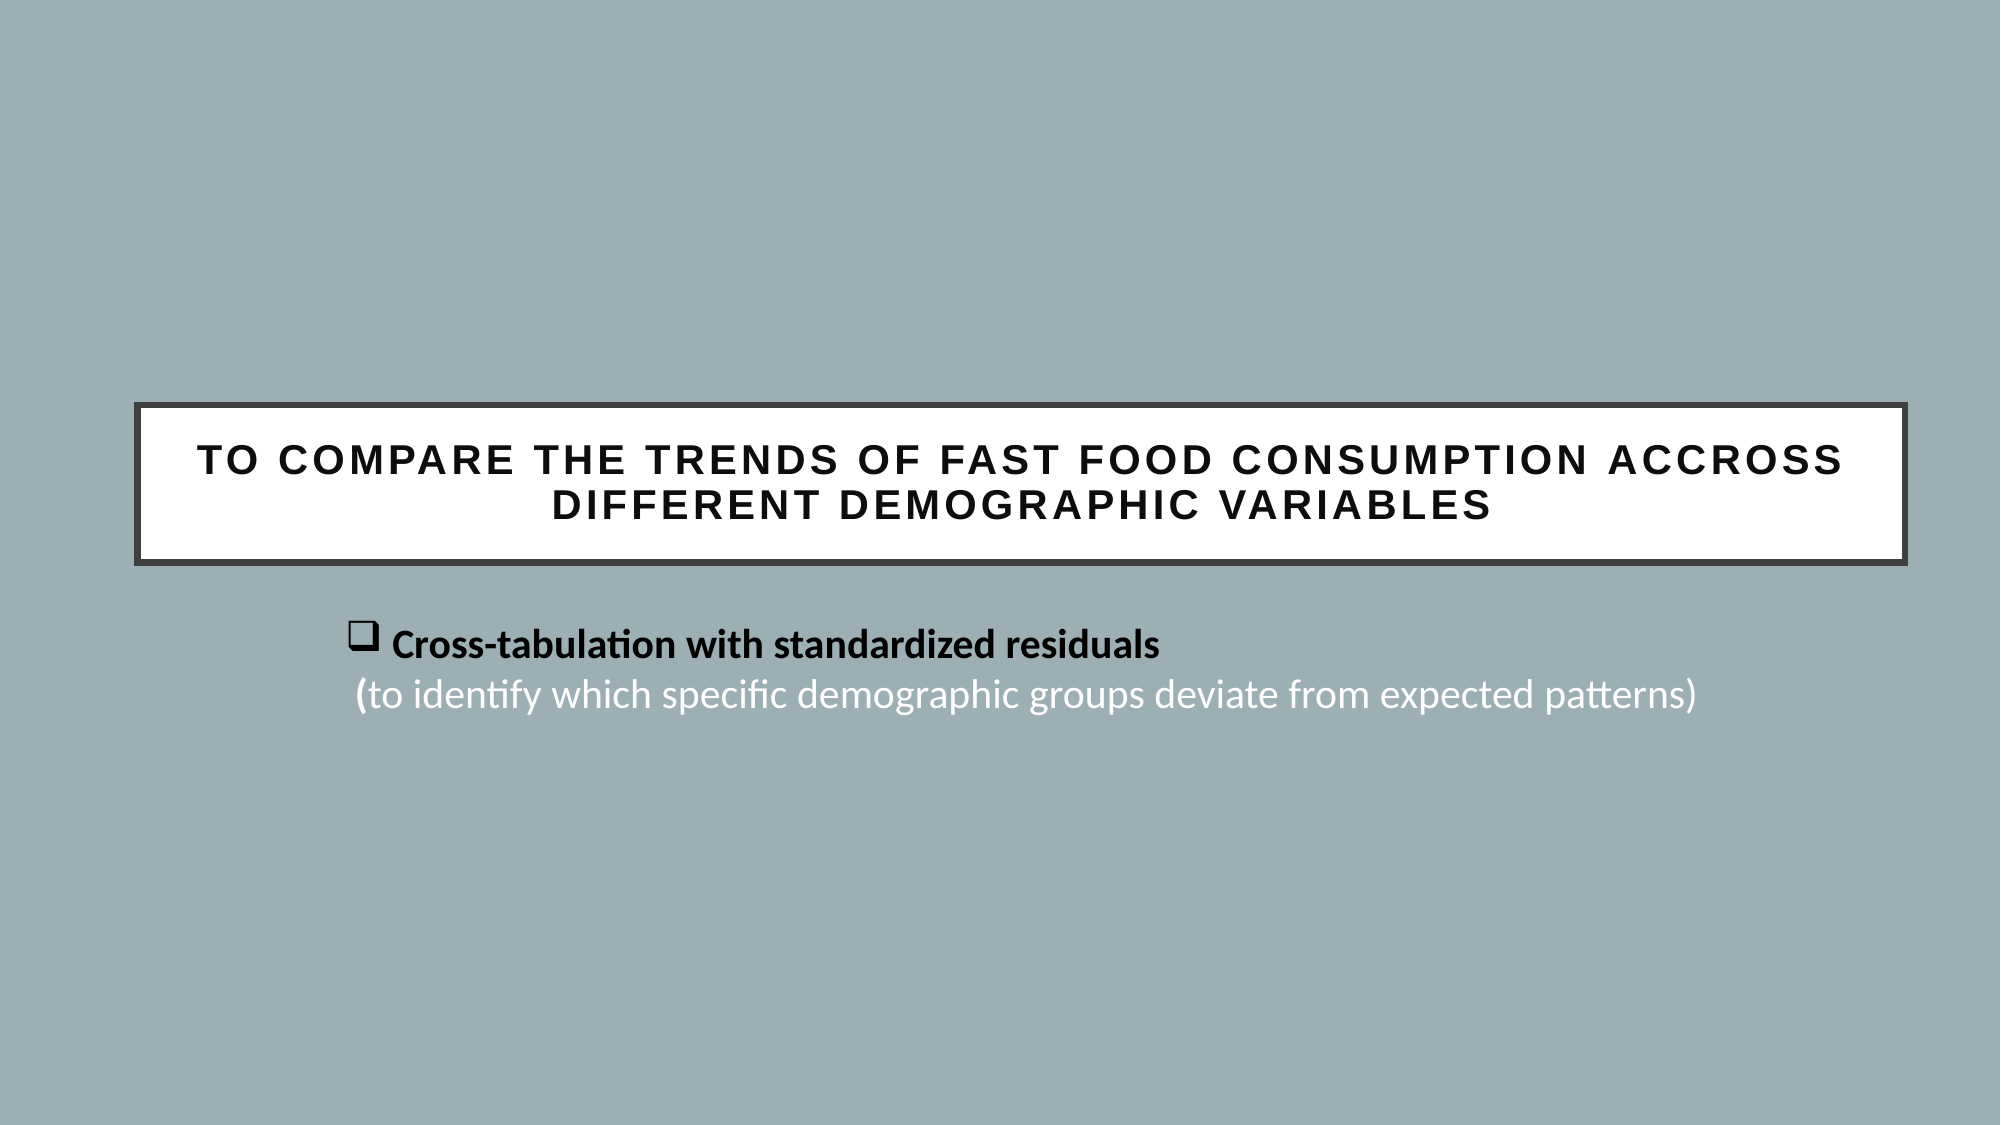

# To compare the trends of Fast Food consumption accross different demographic variables
Cross-tabulation with standardized residuals
 (to identify which specific demographic groups deviate from expected patterns)